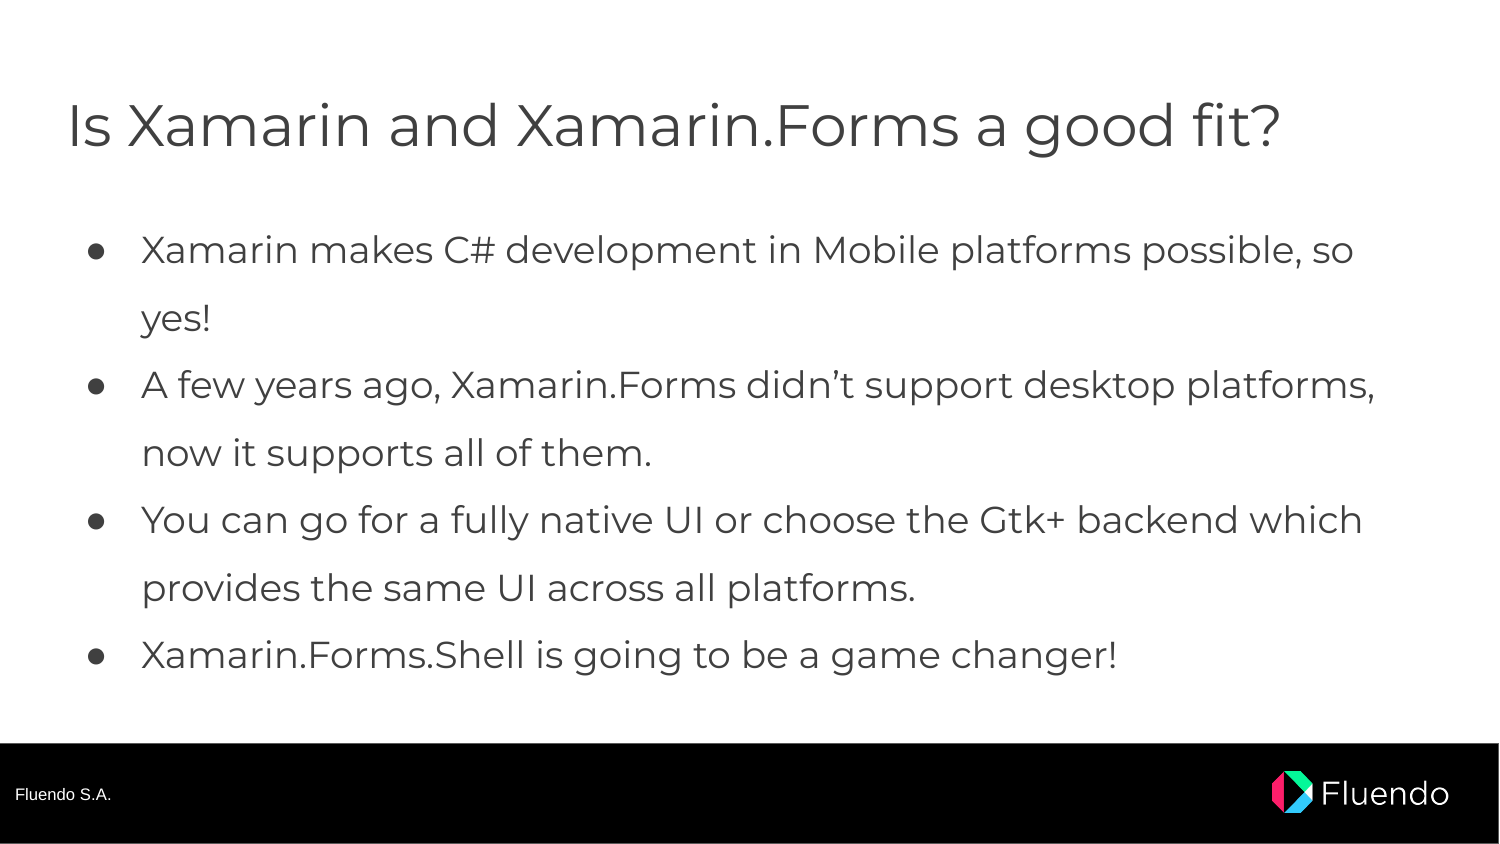

# Is Xamarin and Xamarin.Forms a good fit?
Xamarin makes C# development in Mobile platforms possible, so yes!
A few years ago, Xamarin.Forms didn’t support desktop platforms, now it supports all of them.
You can go for a fully native UI or choose the Gtk+ backend which provides the same UI across all platforms.
Xamarin.Forms.Shell is going to be a game changer!